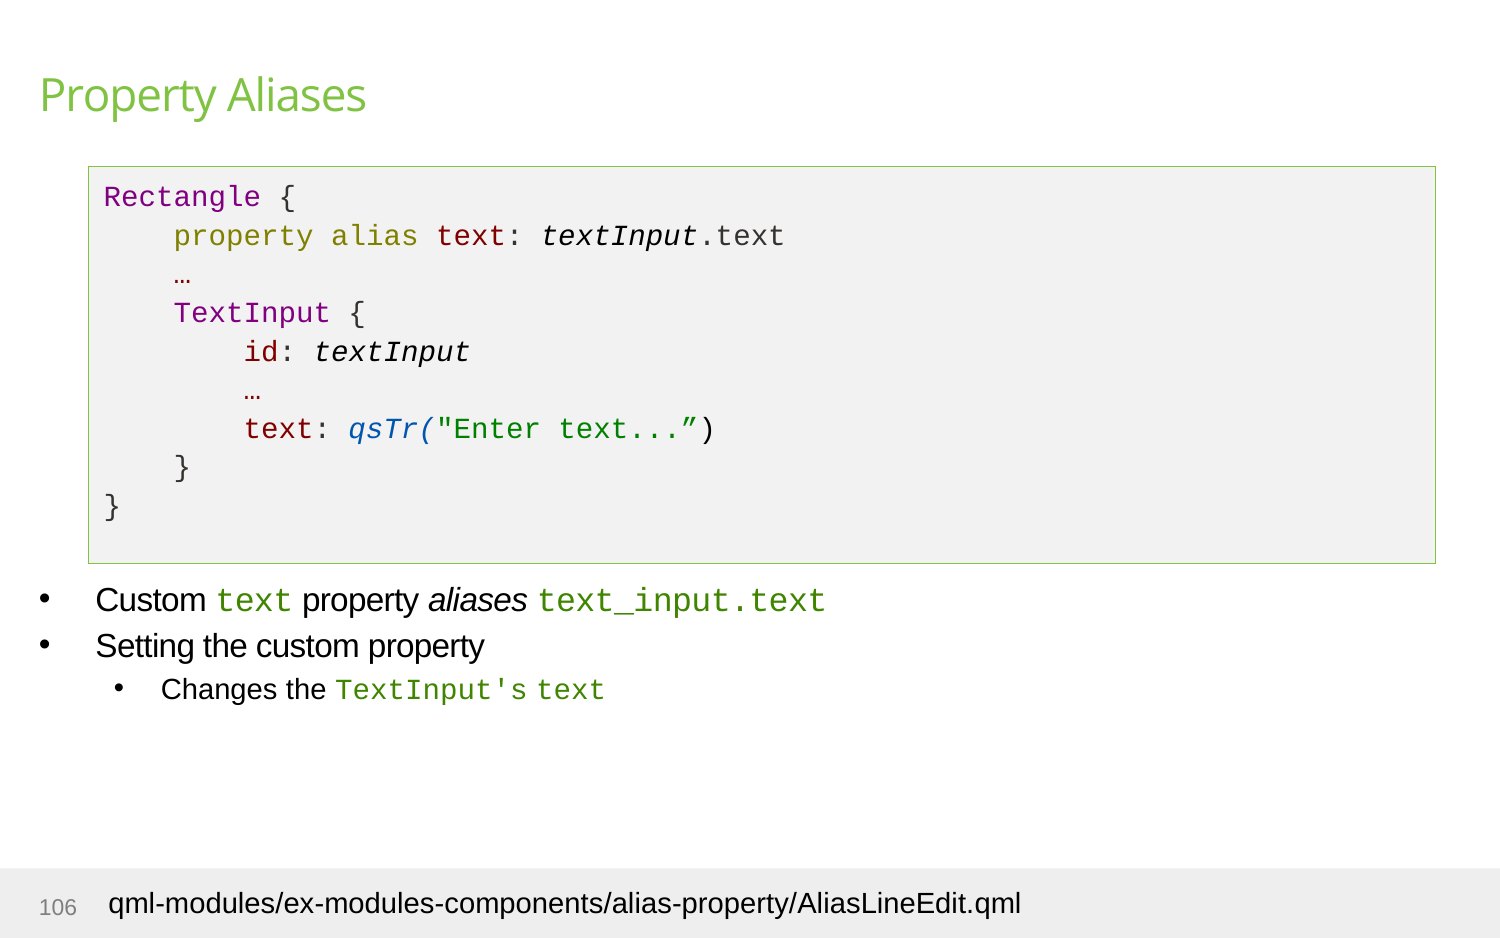

# Property Aliases
Rectangle {
    property alias text: textInput.text
    …
    TextInput {
        id: textInput
        …
        text: qsTr("Enter text...”)
    }
}
Custom text property aliases text_input.text
Setting the custom property
Changes the TextInput's text
106
qml-modules/ex-modules-components/alias-property/AliasLineEdit.qml